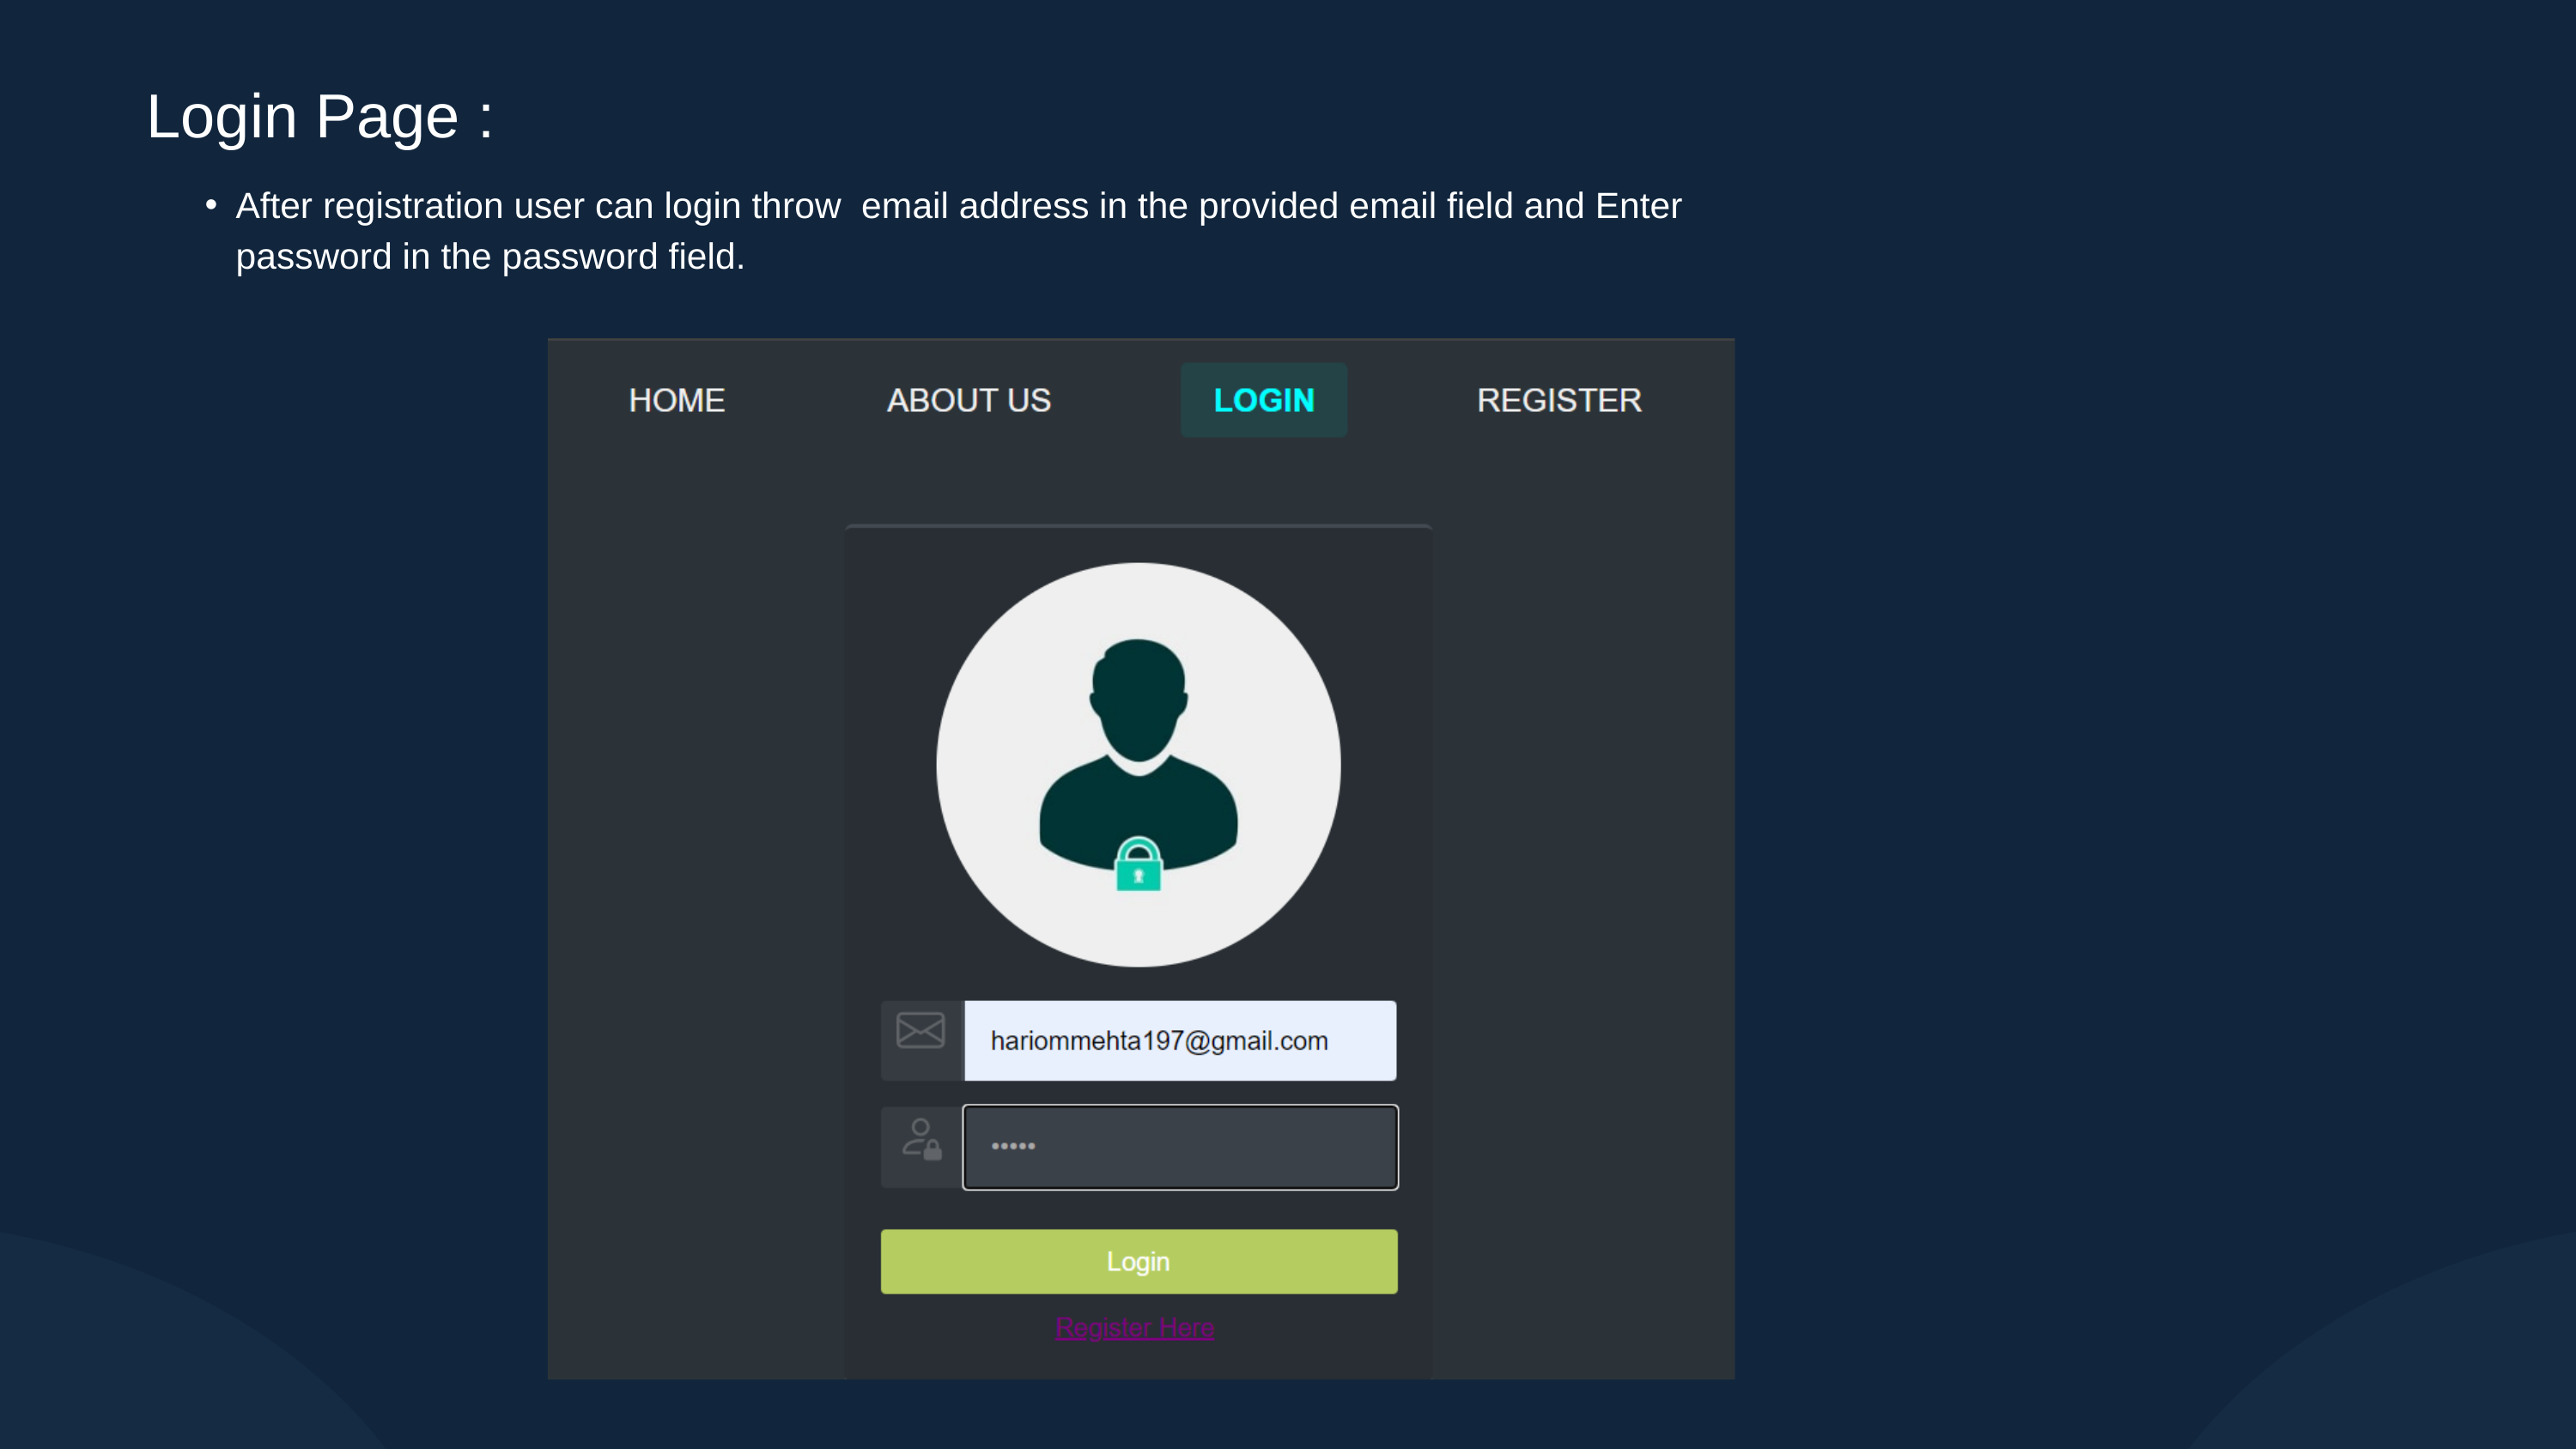

Login Page :
After registration user can login throw  email address in the provided email field and Enter password in the password field.